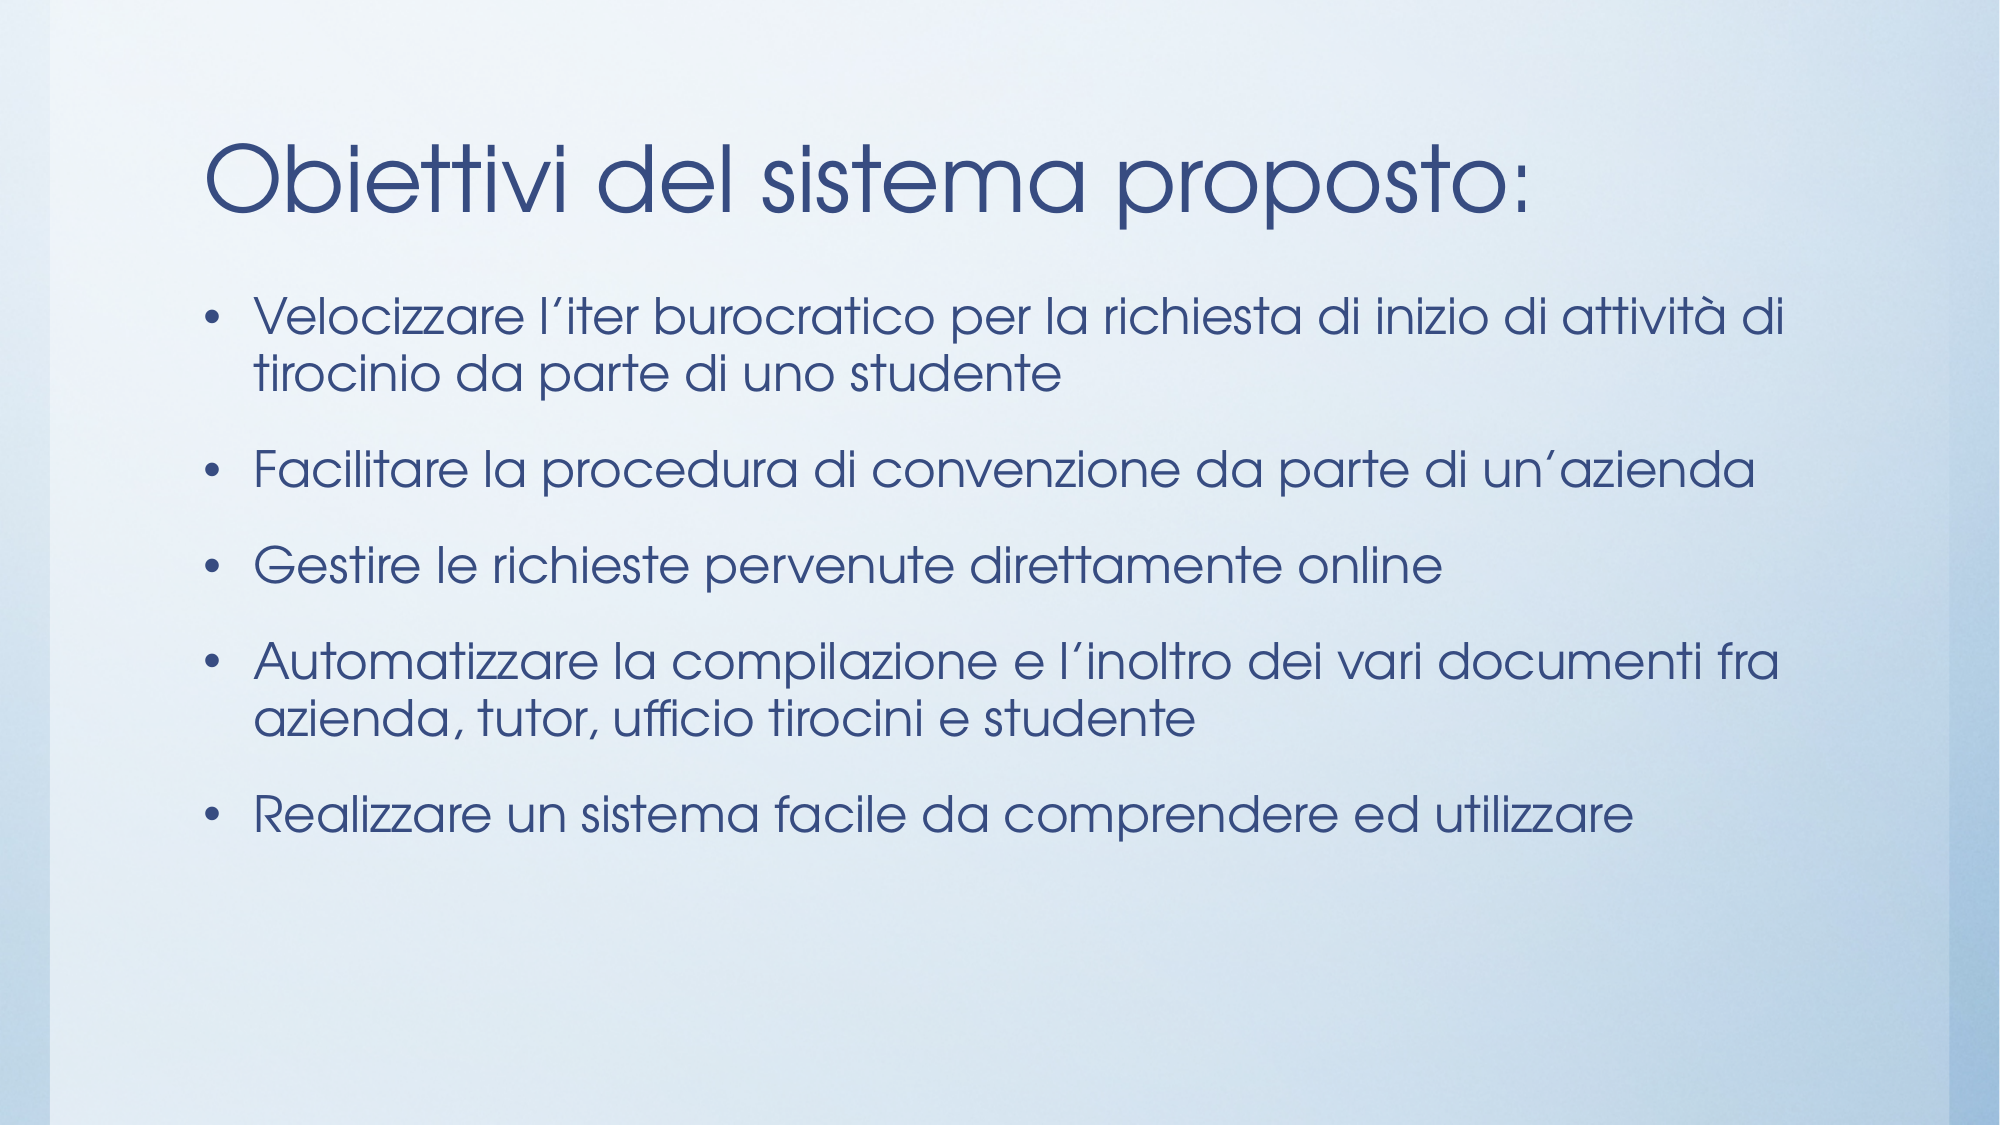

# Obiettivi del sistema proposto:
Velocizzare l’iter burocratico per la richiesta di inizio di attività di tirocinio da parte di uno studente
Facilitare la procedura di convenzione da parte di un’azienda
Gestire le richieste pervenute direttamente online
Automatizzare la compilazione e l’inoltro dei vari documenti fra azienda, tutor, ufficio tirocini e studente
Realizzare un sistema facile da comprendere ed utilizzare